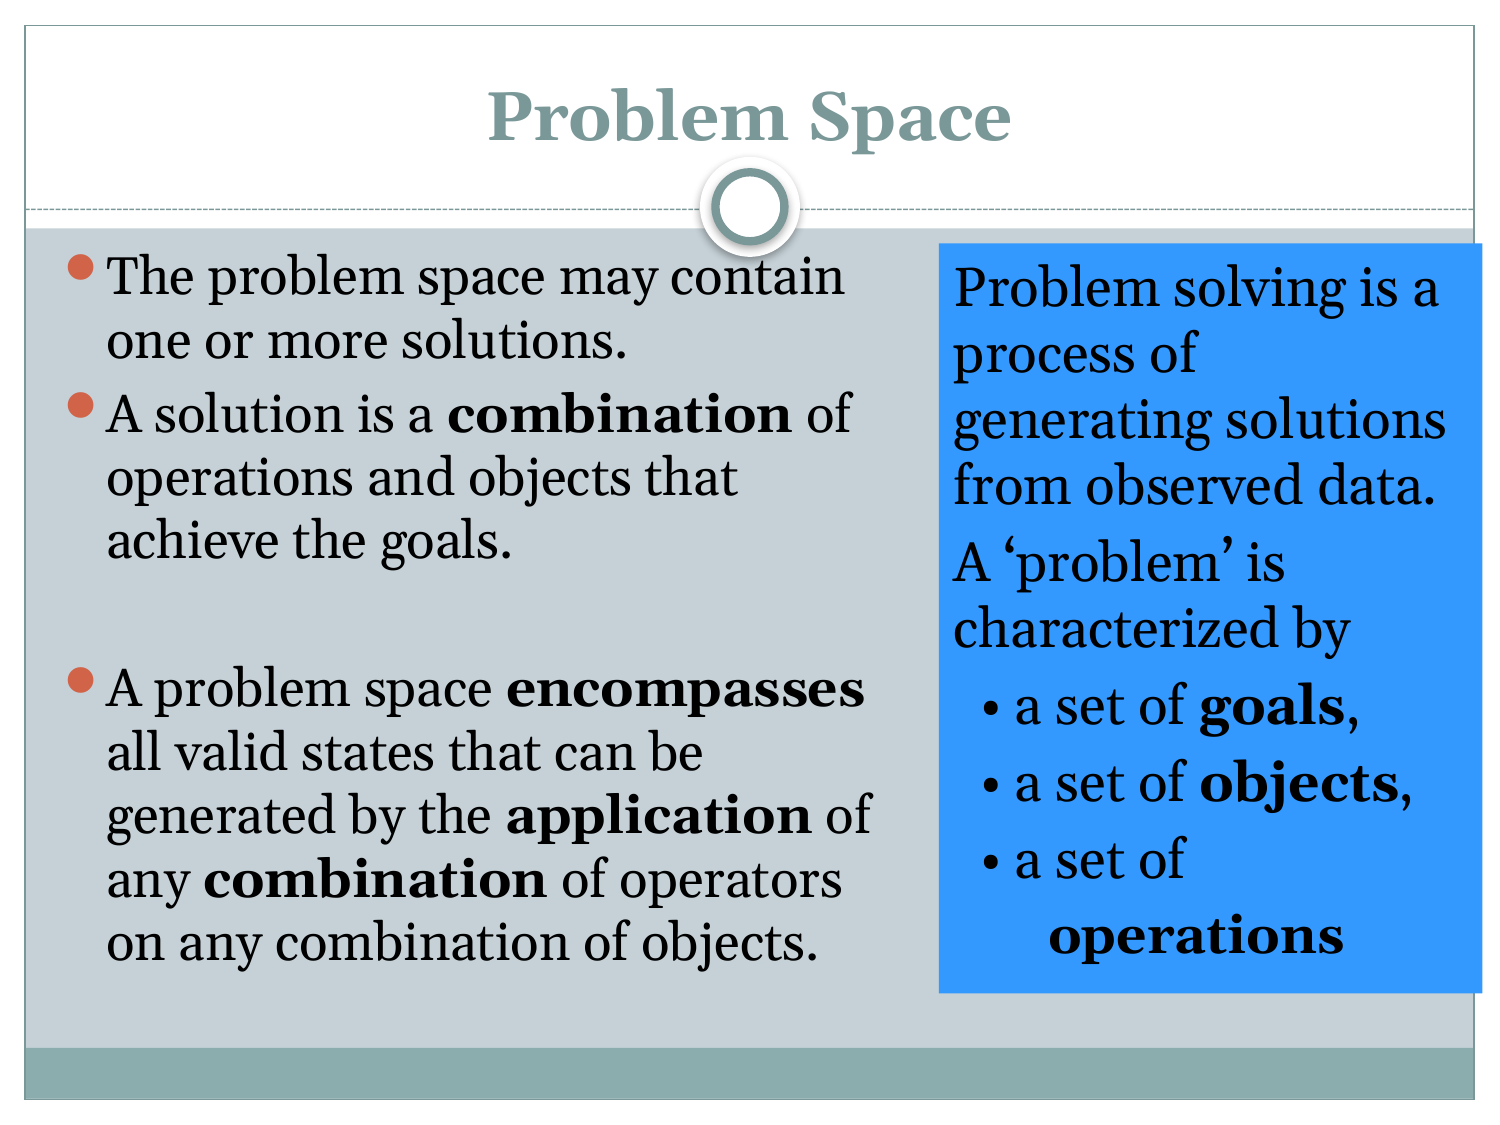

# Problem Space
The problem space may contain one or more solutions.
A solution is a combination of operations and objects that achieve the goals.

A problem space encompasses all valid states that can be generated by the application of any combination of operators on any combination of objects.
Problem solving is a process of generating solutions from observed data.
A ‘problem’ is characterized by
  • a set of goals,
  • a set of objects,
  • a set of
       operations